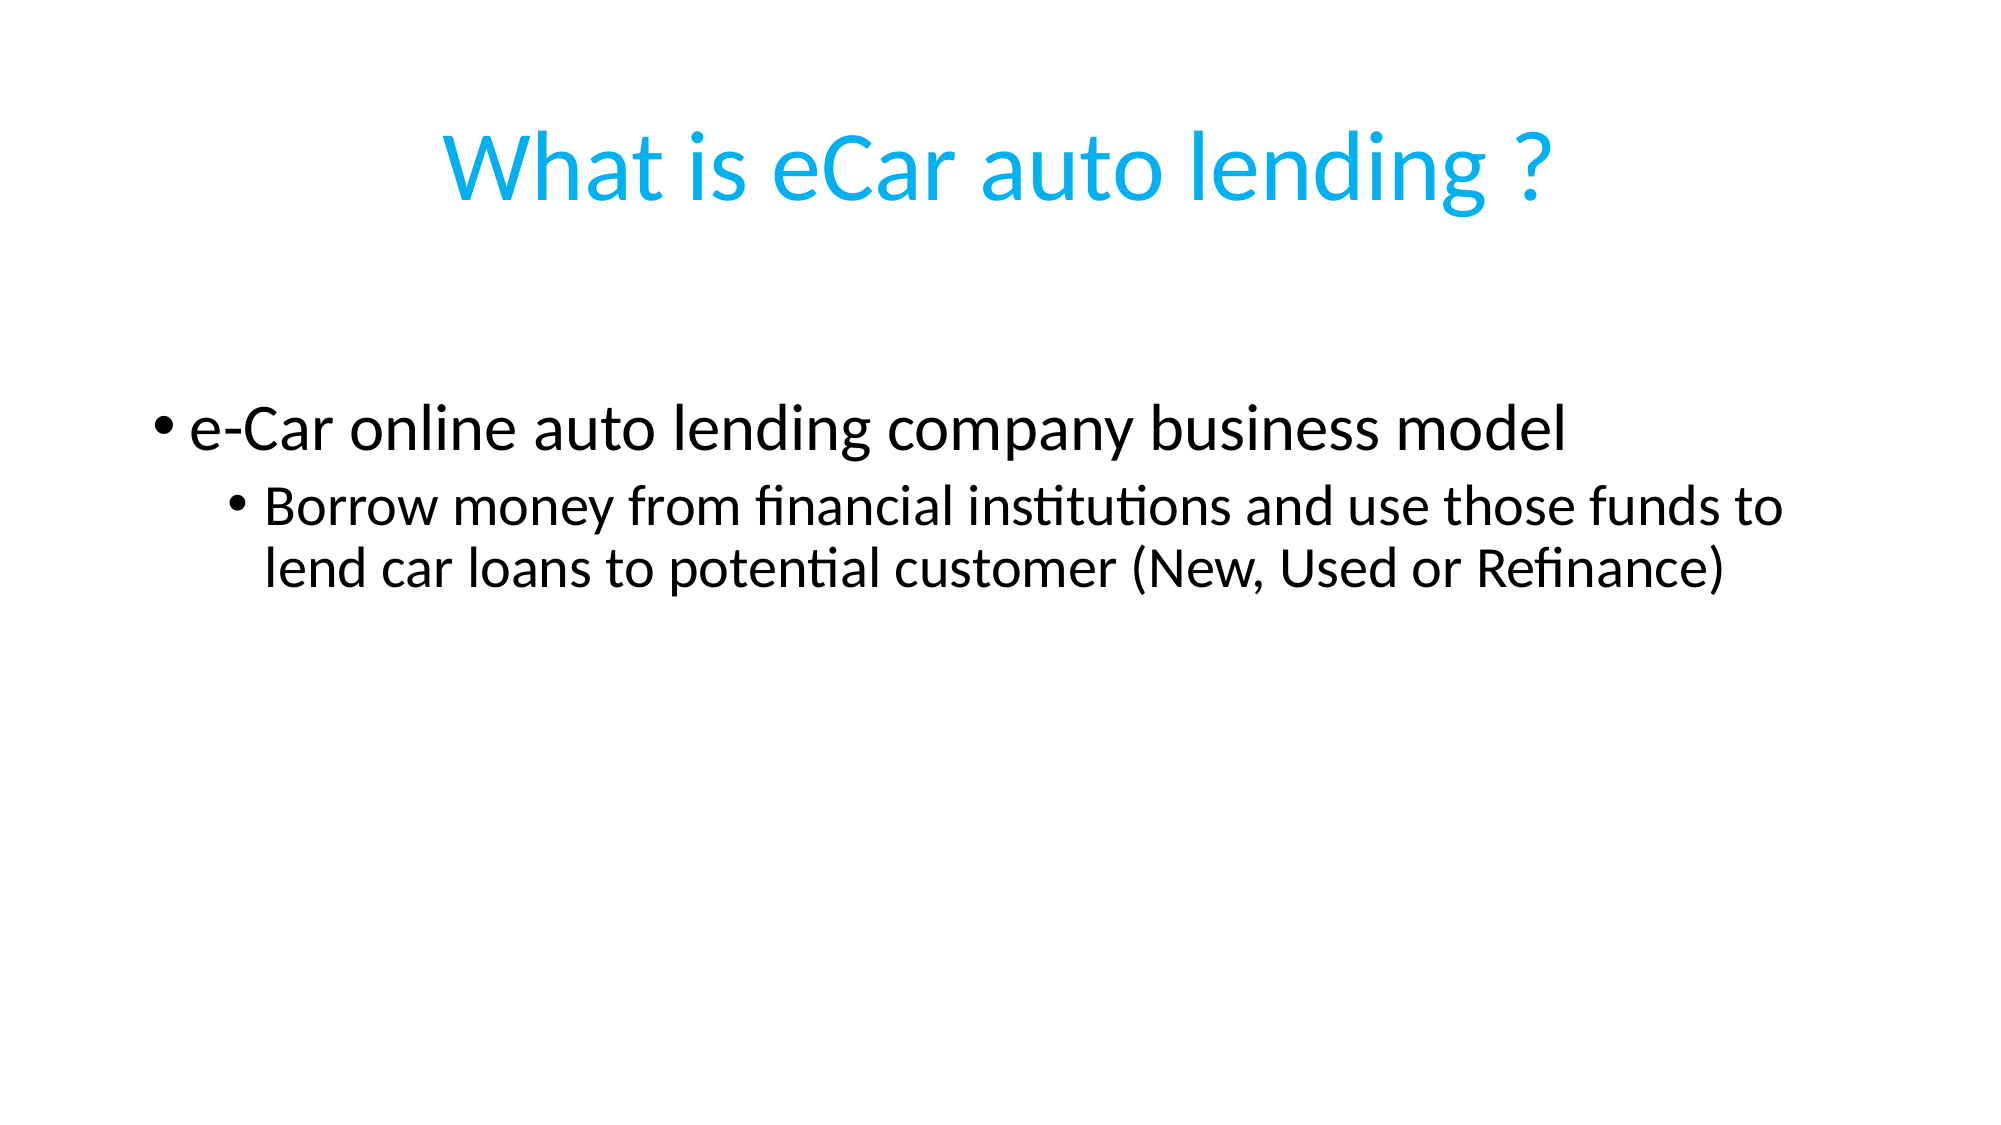

# What is eCar auto lending ?
e-Car online auto lending company business model
Borrow money from financial institutions and use those funds to lend car loans to potential customer (New, Used or Refinance)